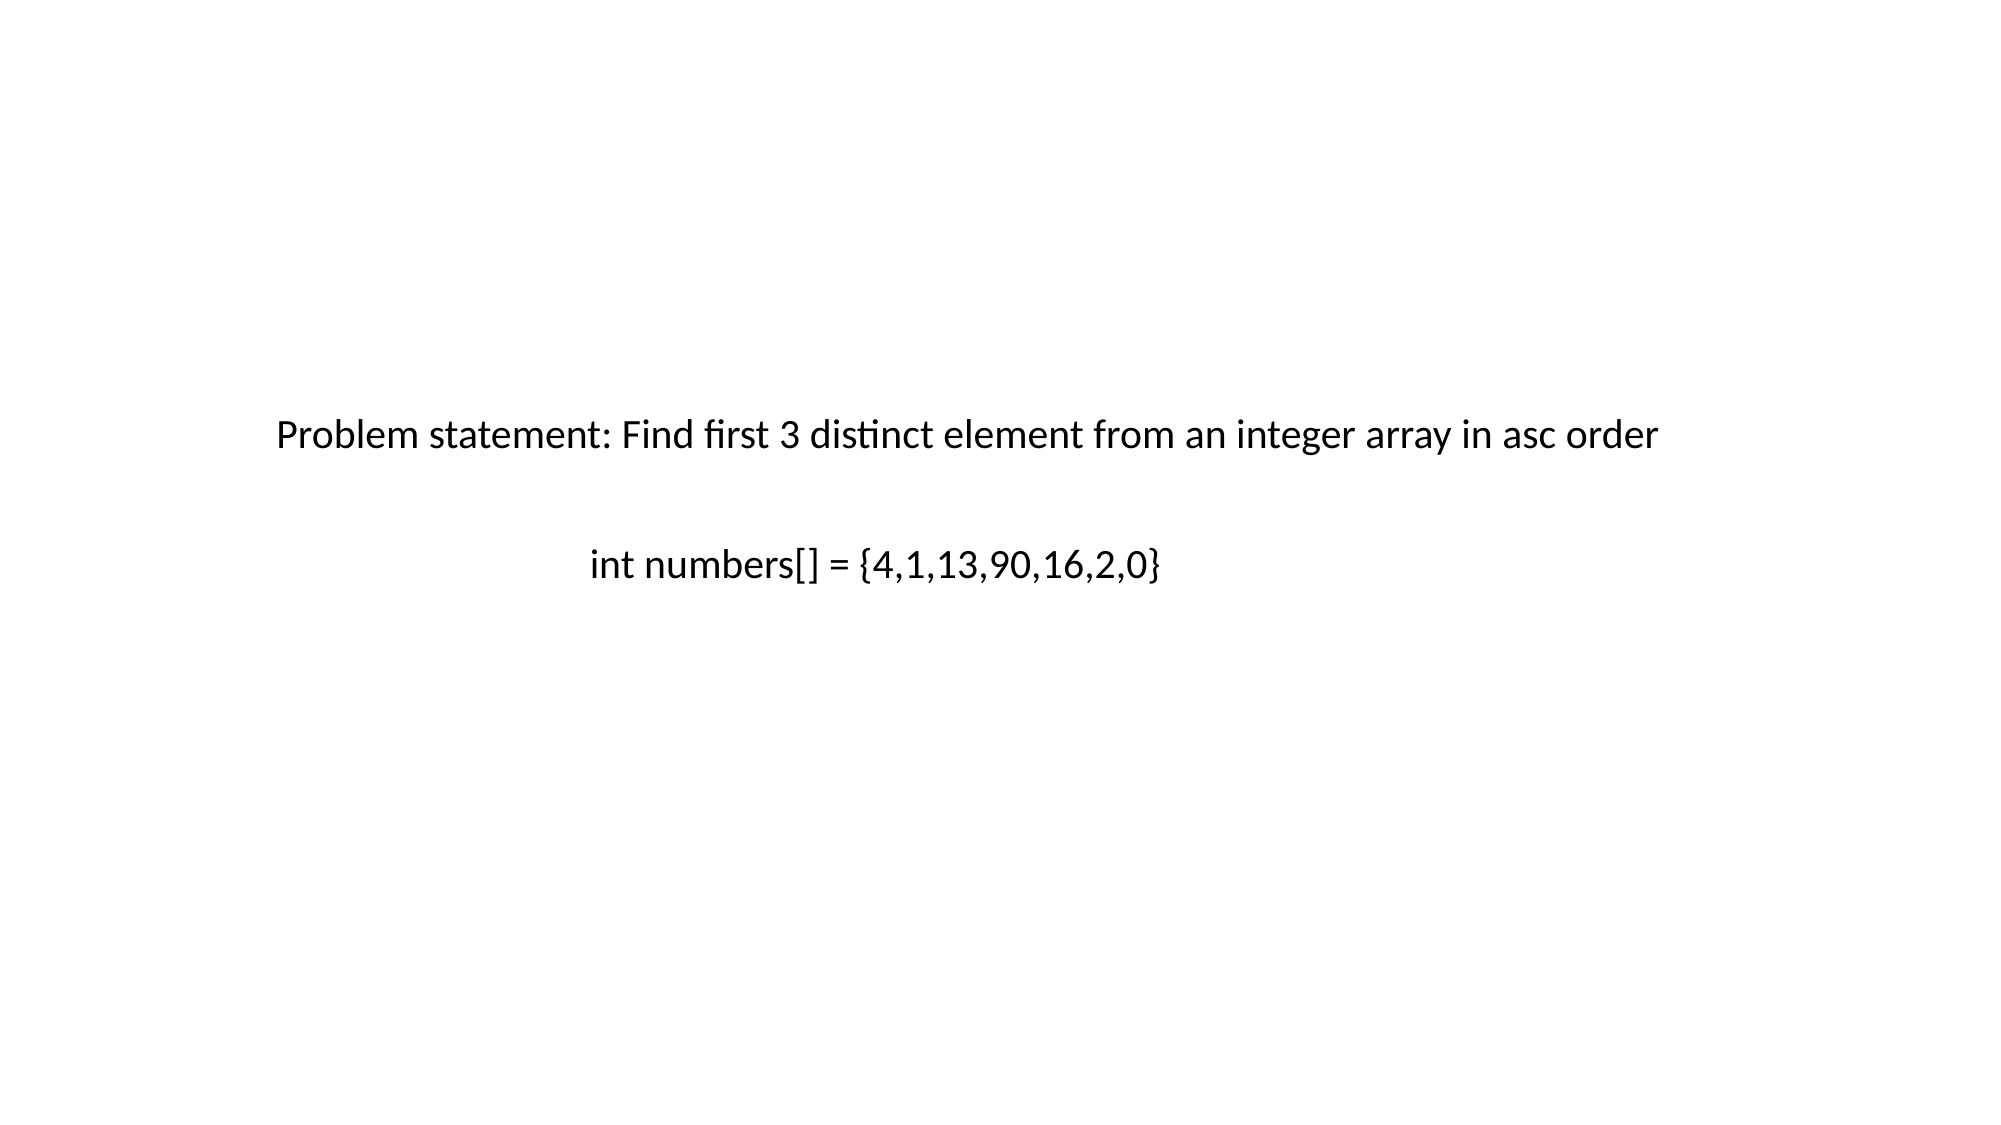

Problem statement: Find first 3 distinct element from an integer array in asc order
int numbers[] = {4,1,13,90,16,2,0}